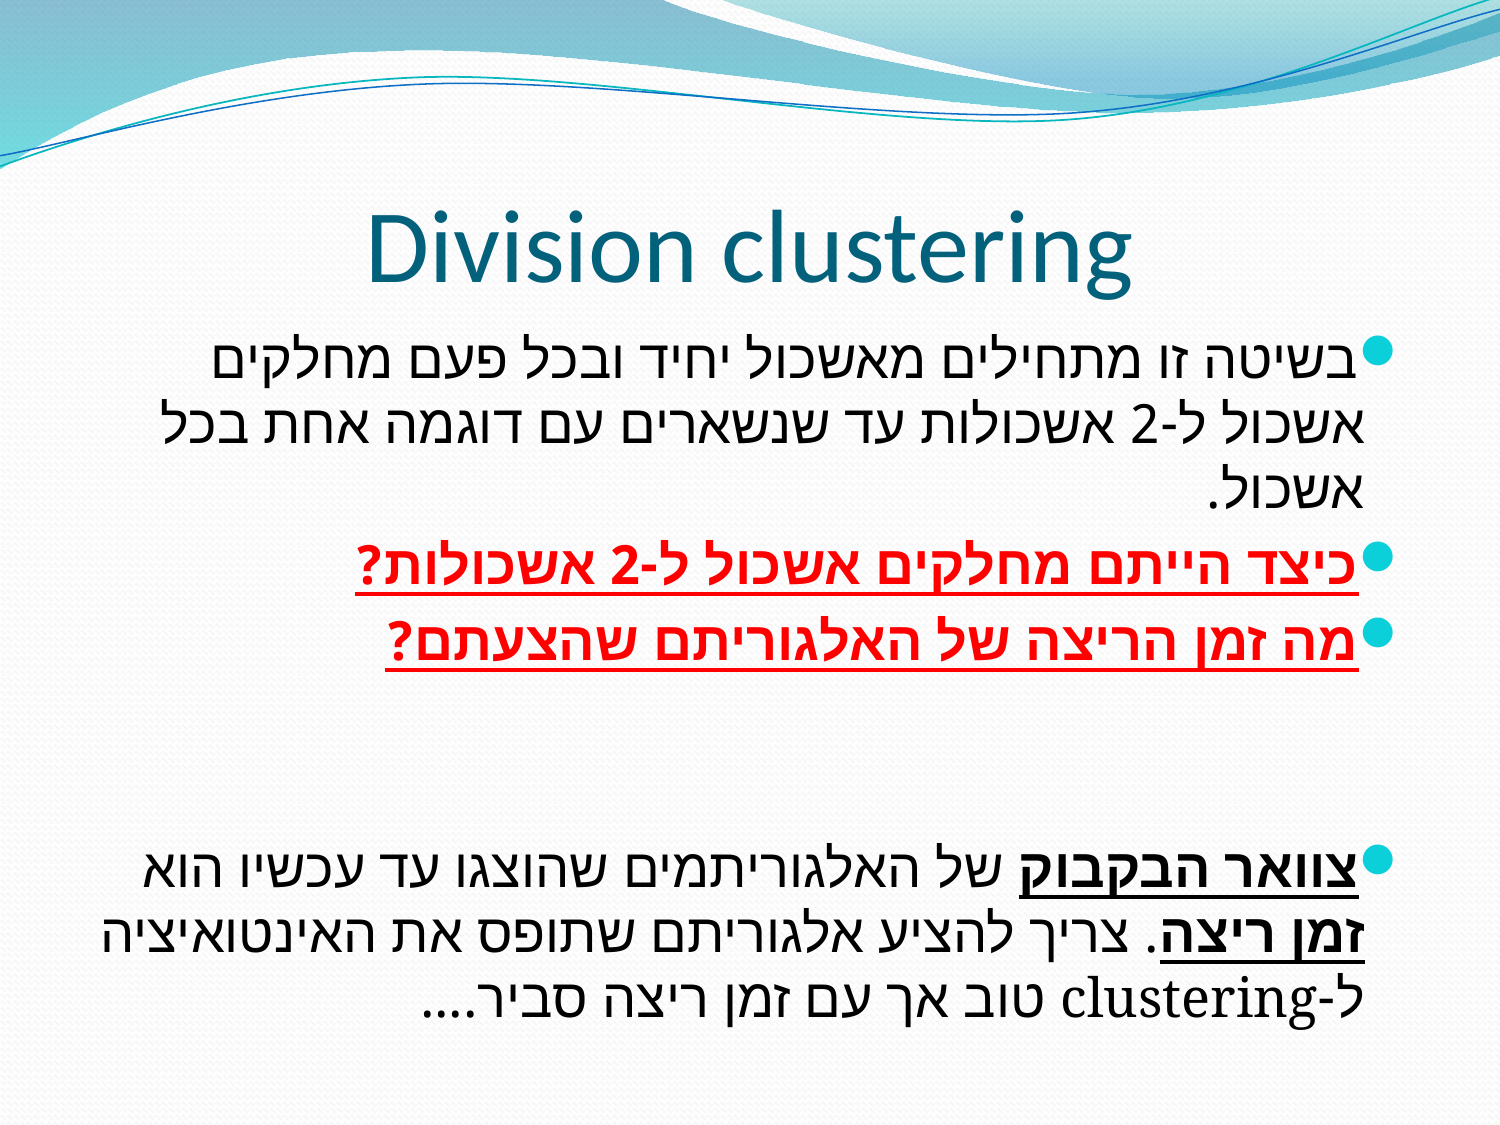

# Division clustering
בשיטה זו מתחילים מאשכול יחיד ובכל פעם מחלקים אשכול ל-2 אשכולות עד שנשארים עם דוגמה אחת בכל אשכול.
כיצד הייתם מחלקים אשכול ל-2 אשכולות?
מה זמן הריצה של האלגוריתם שהצעתם?

צוואר הבקבוק של האלגוריתמים שהוצגו עד עכשיו הוא זמן ריצה. צריך להציע אלגוריתם שתופס את האינטואיציה ל-clustering טוב אך עם זמן ריצה סביר....